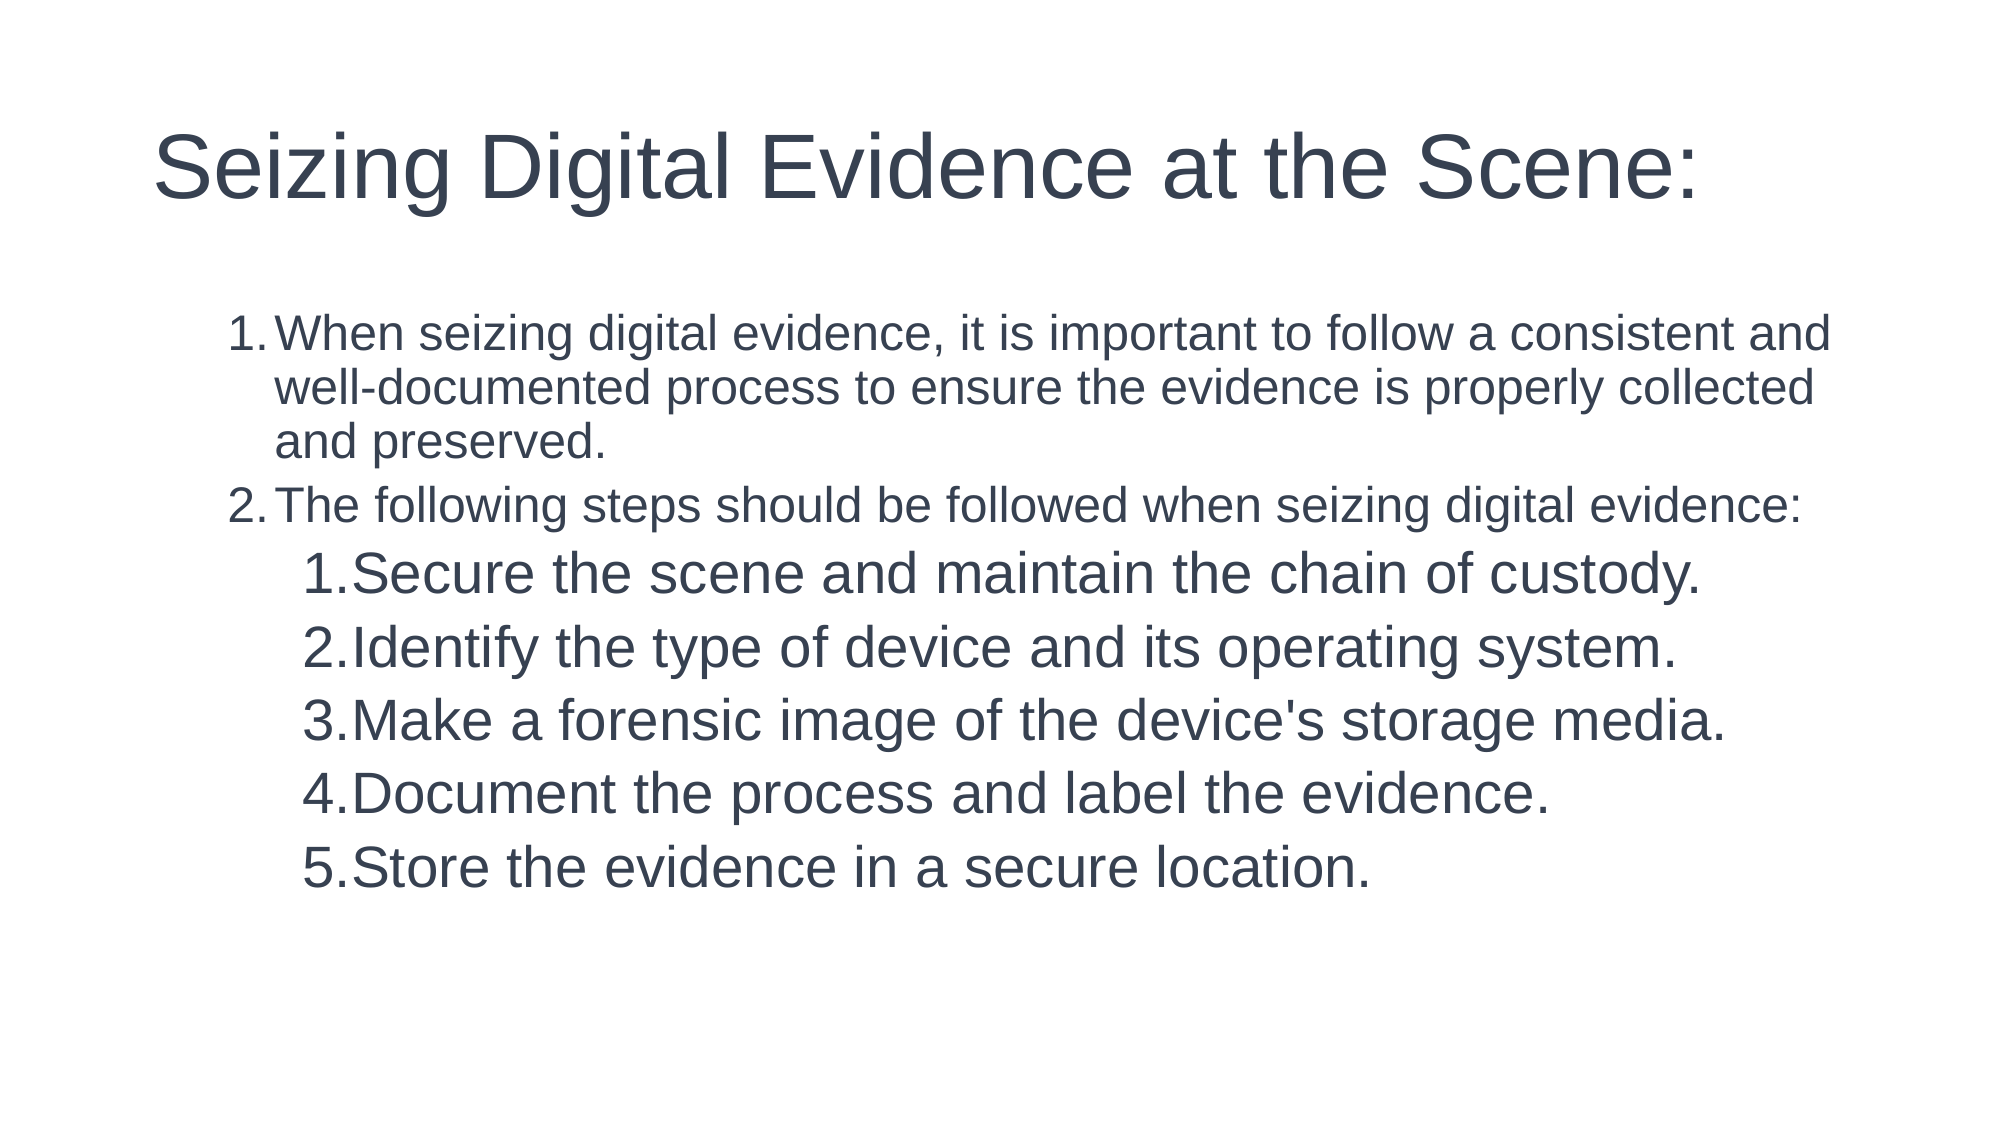

# Seizing Digital Evidence at the Scene:
When seizing digital evidence, it is important to follow a consistent and well-documented process to ensure the evidence is properly collected and preserved.
The following steps should be followed when seizing digital evidence:
Secure the scene and maintain the chain of custody.
Identify the type of device and its operating system.
Make a forensic image of the device's storage media.
Document the process and label the evidence.
Store the evidence in a secure location.